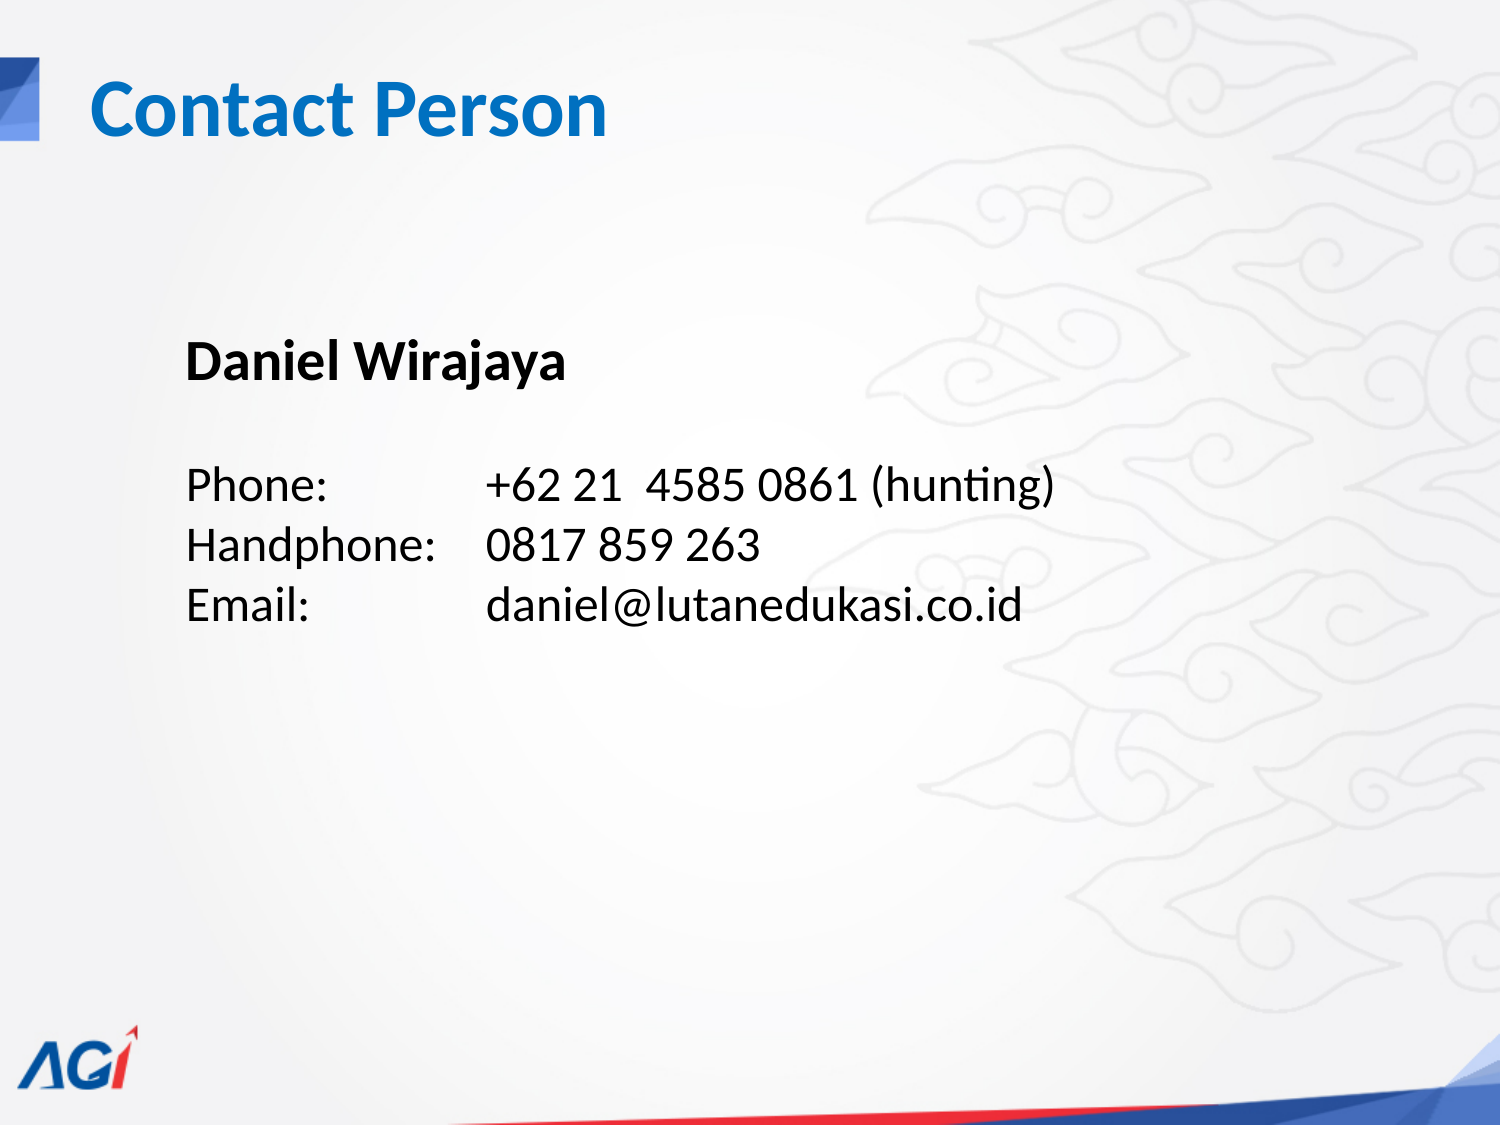

# Contact Person
Daniel Wirajaya

Phone: 	+62 21  4585 0861 (hunting)
Handphone: 	0817 859 263
Email: 	daniel@lutanedukasi.co.id